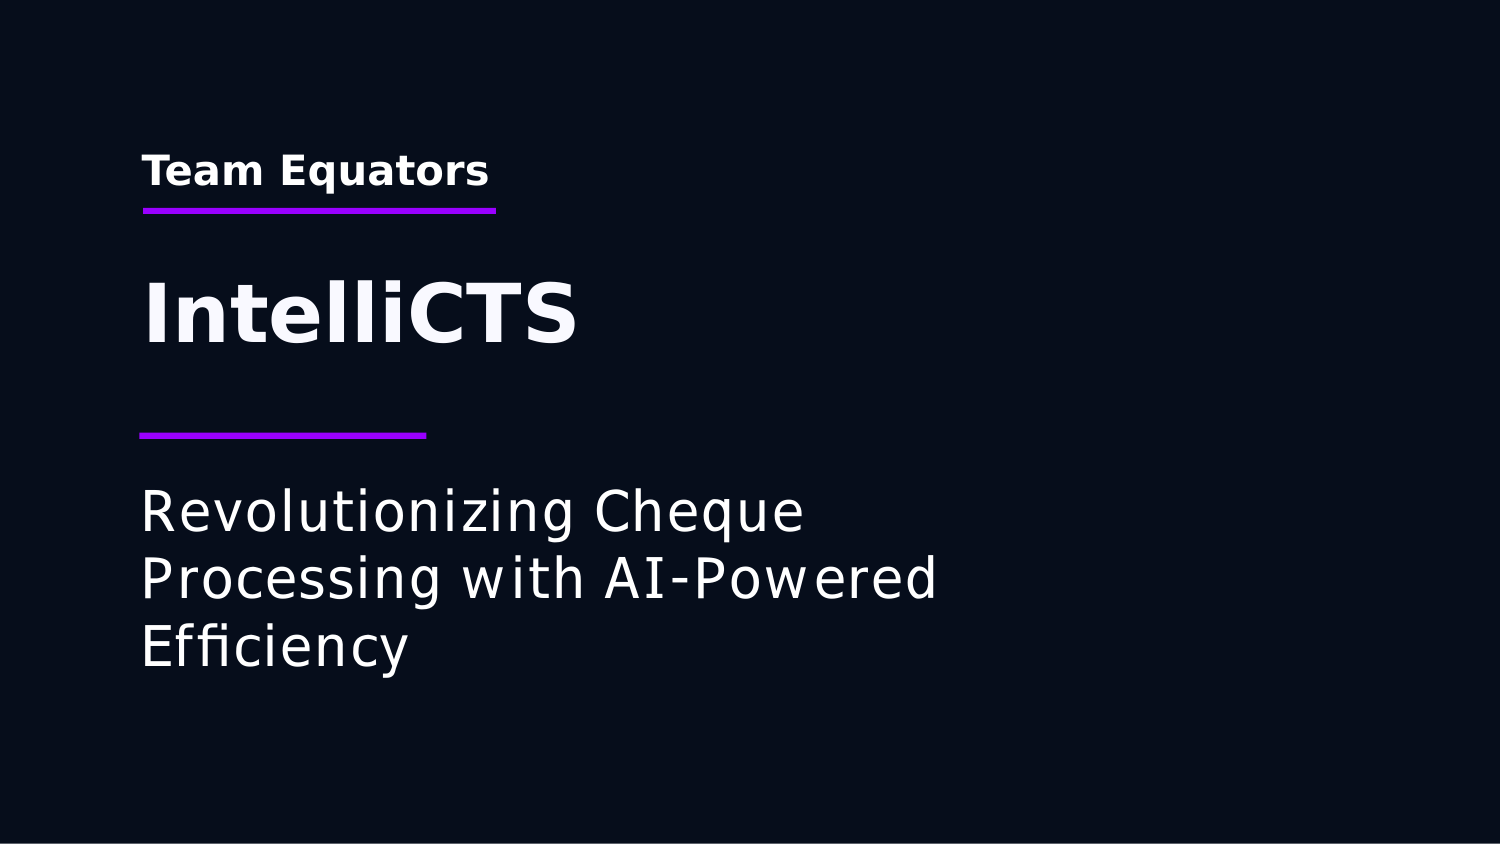

Team Equators

IntelliCTS

# Revolutionizing Cheque Processing with AI-Powered Efficiency